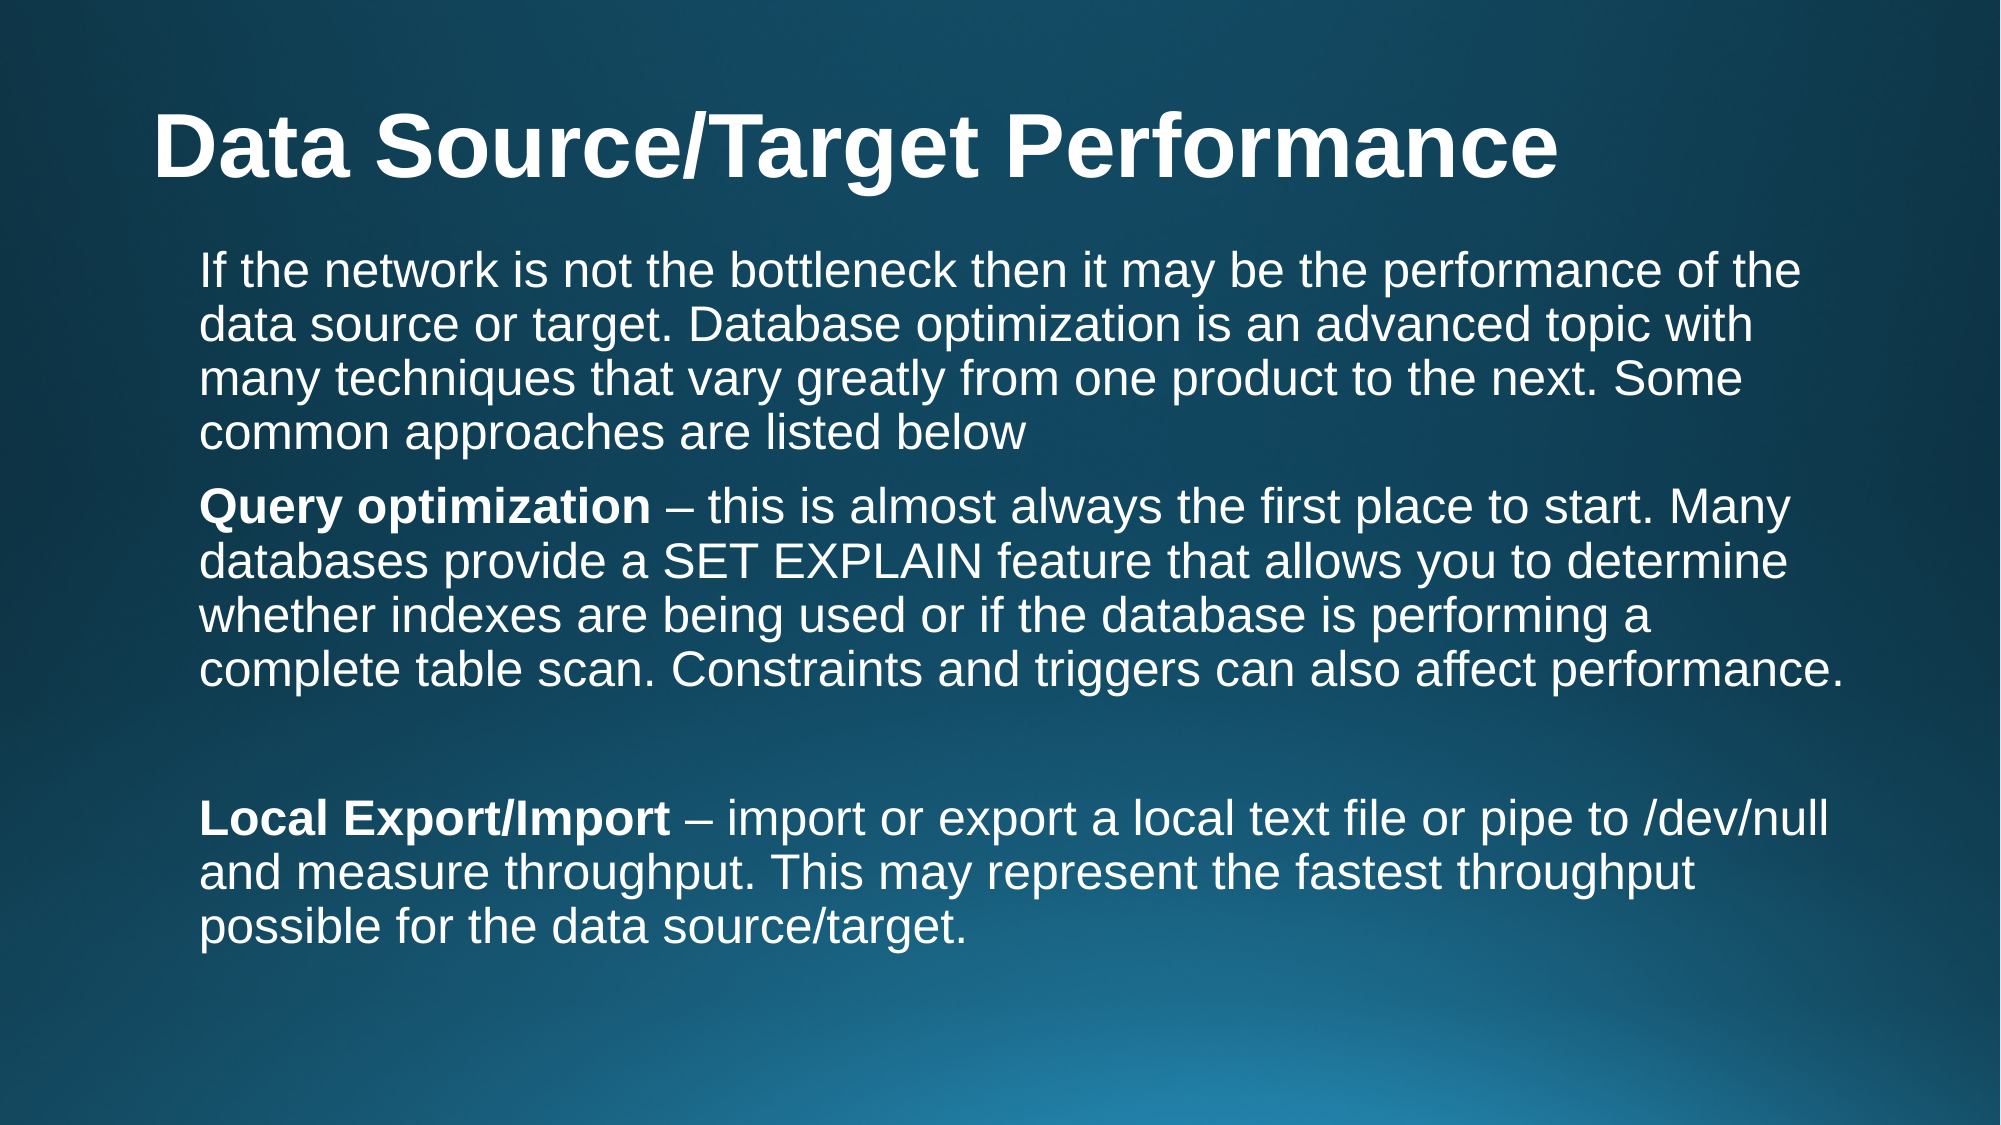

# Data Source/Target Performance
If the network is not the bottleneck then it may be the performance of the data source or target. Database optimization is an advanced topic with many techniques that vary greatly from one product to the next. Some common approaches are listed below
Query optimization – this is almost always the first place to start. Many databases provide a SET EXPLAIN feature that allows you to determine whether indexes are being used or if the database is performing a complete table scan. Constraints and triggers can also affect performance.

Local Export/Import – import or export a local text file or pipe to /dev/null and measure throughput. This may represent the fastest throughput possible for the data source/target.